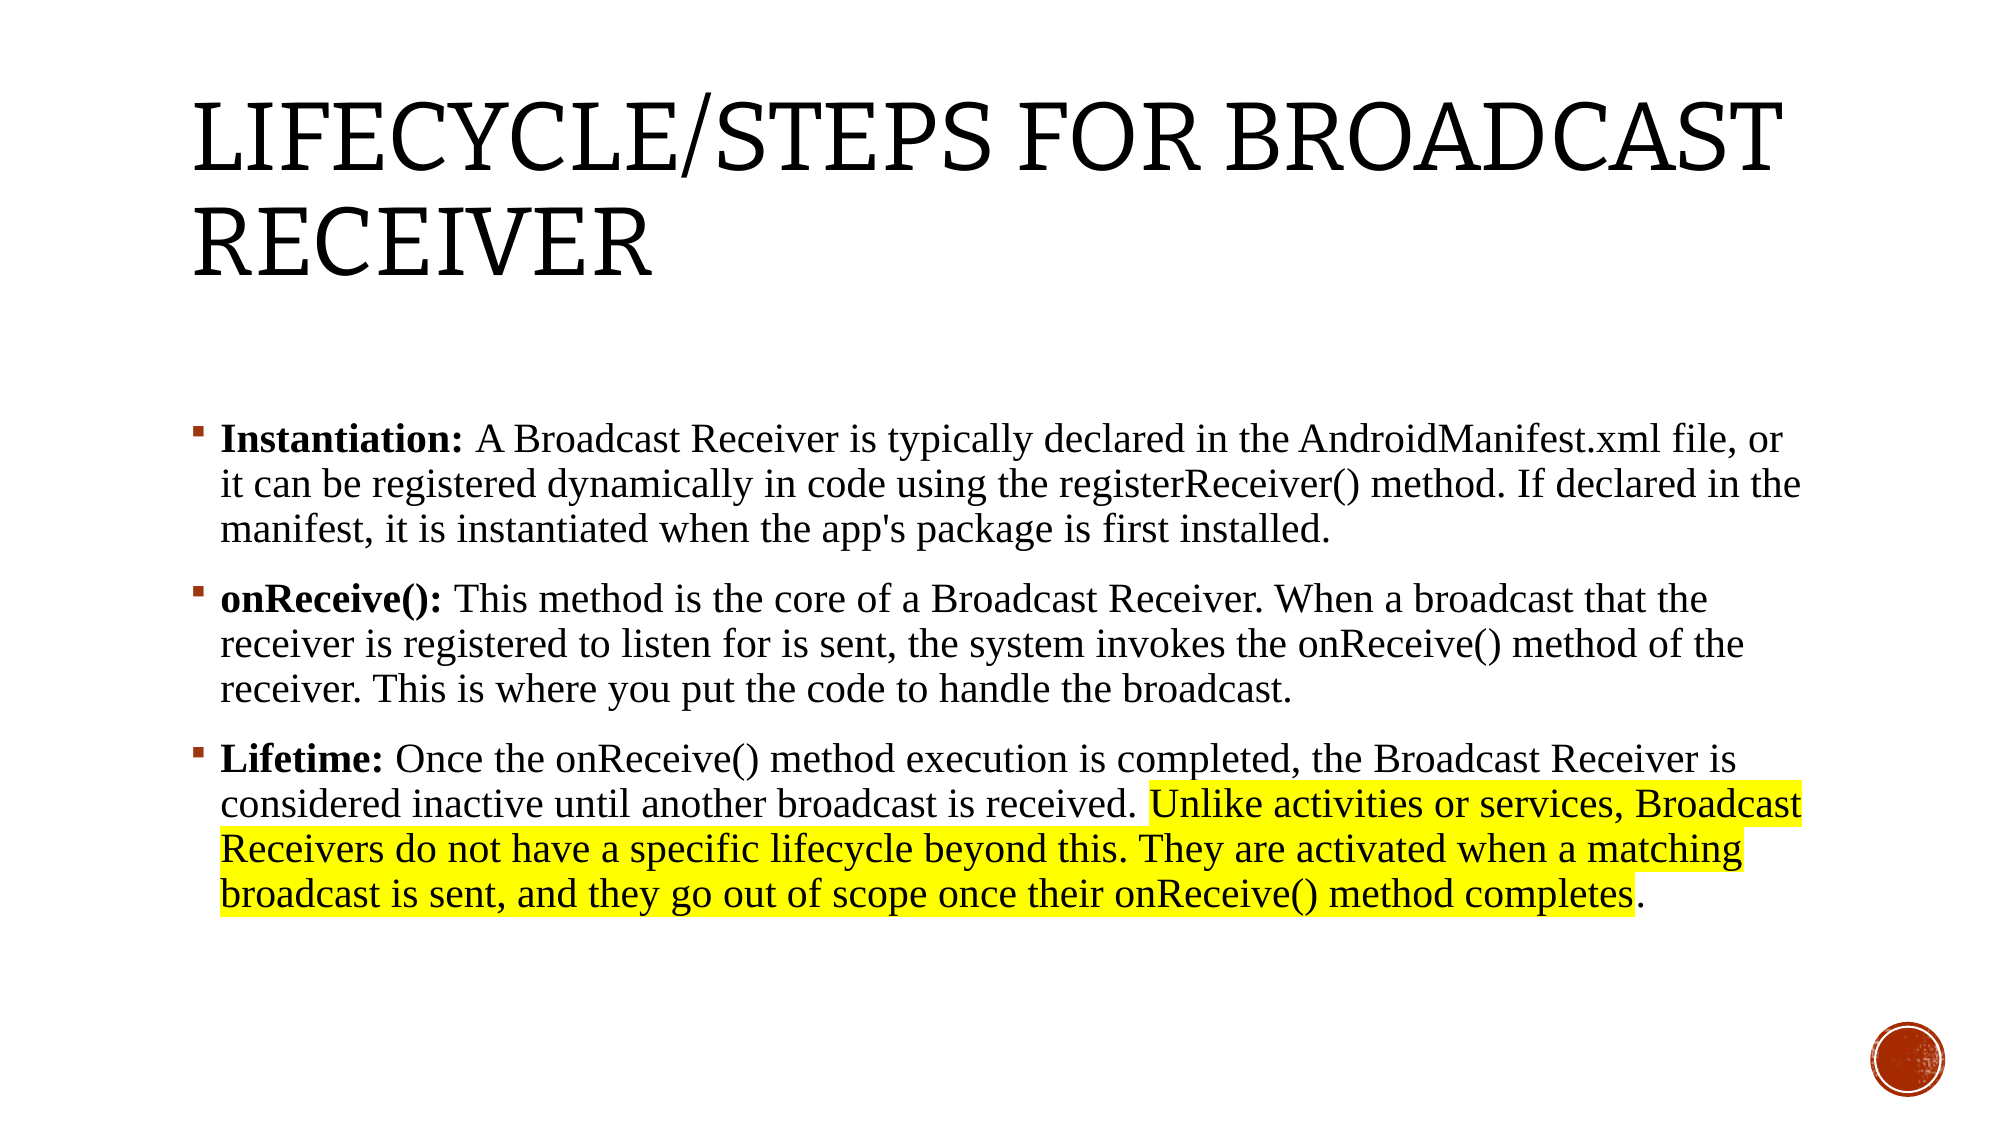

# Lifecycle/steps for broadcast receiver
Instantiation: A Broadcast Receiver is typically declared in the AndroidManifest.xml file, or it can be registered dynamically in code using the registerReceiver() method. If declared in the manifest, it is instantiated when the app's package is first installed.
onReceive(): This method is the core of a Broadcast Receiver. When a broadcast that the receiver is registered to listen for is sent, the system invokes the onReceive() method of the receiver. This is where you put the code to handle the broadcast.
Lifetime: Once the onReceive() method execution is completed, the Broadcast Receiver is considered inactive until another broadcast is received. Unlike activities or services, Broadcast Receivers do not have a specific lifecycle beyond this. They are activated when a matching broadcast is sent, and they go out of scope once their onReceive() method completes.